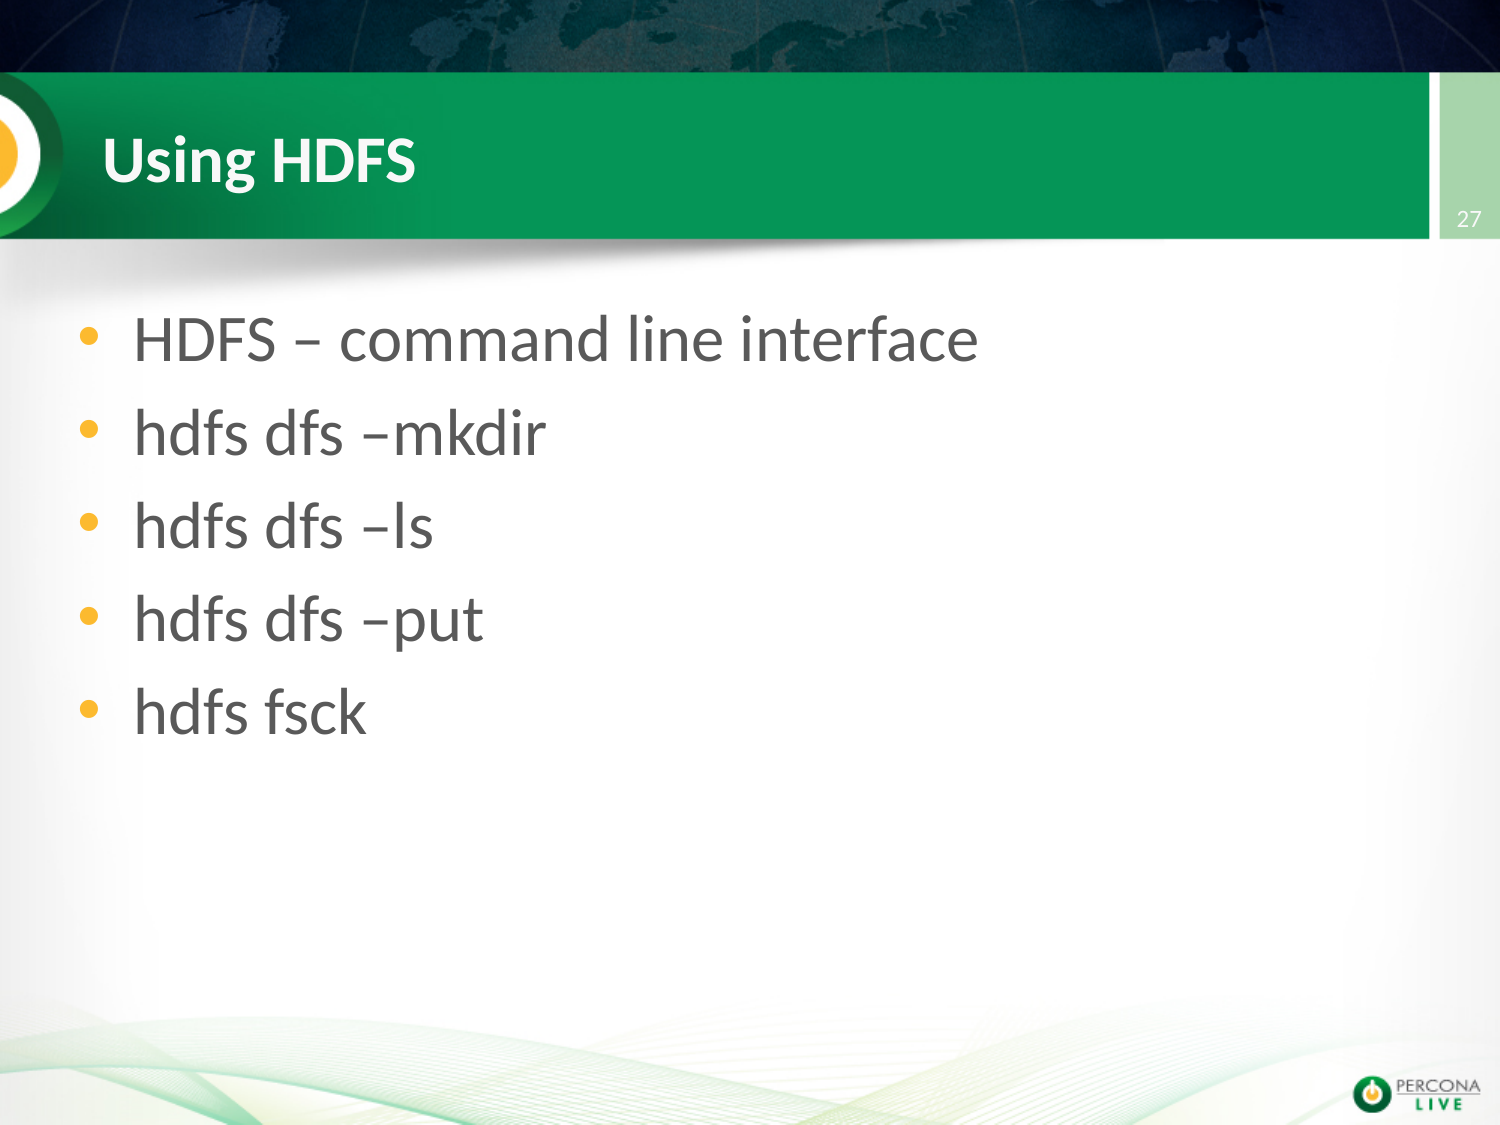

# Using HDFS
27
HDFS – command line interface
hdfs dfs –mkdir
hdfs dfs –ls
hdfs dfs –put
hdfs fsck